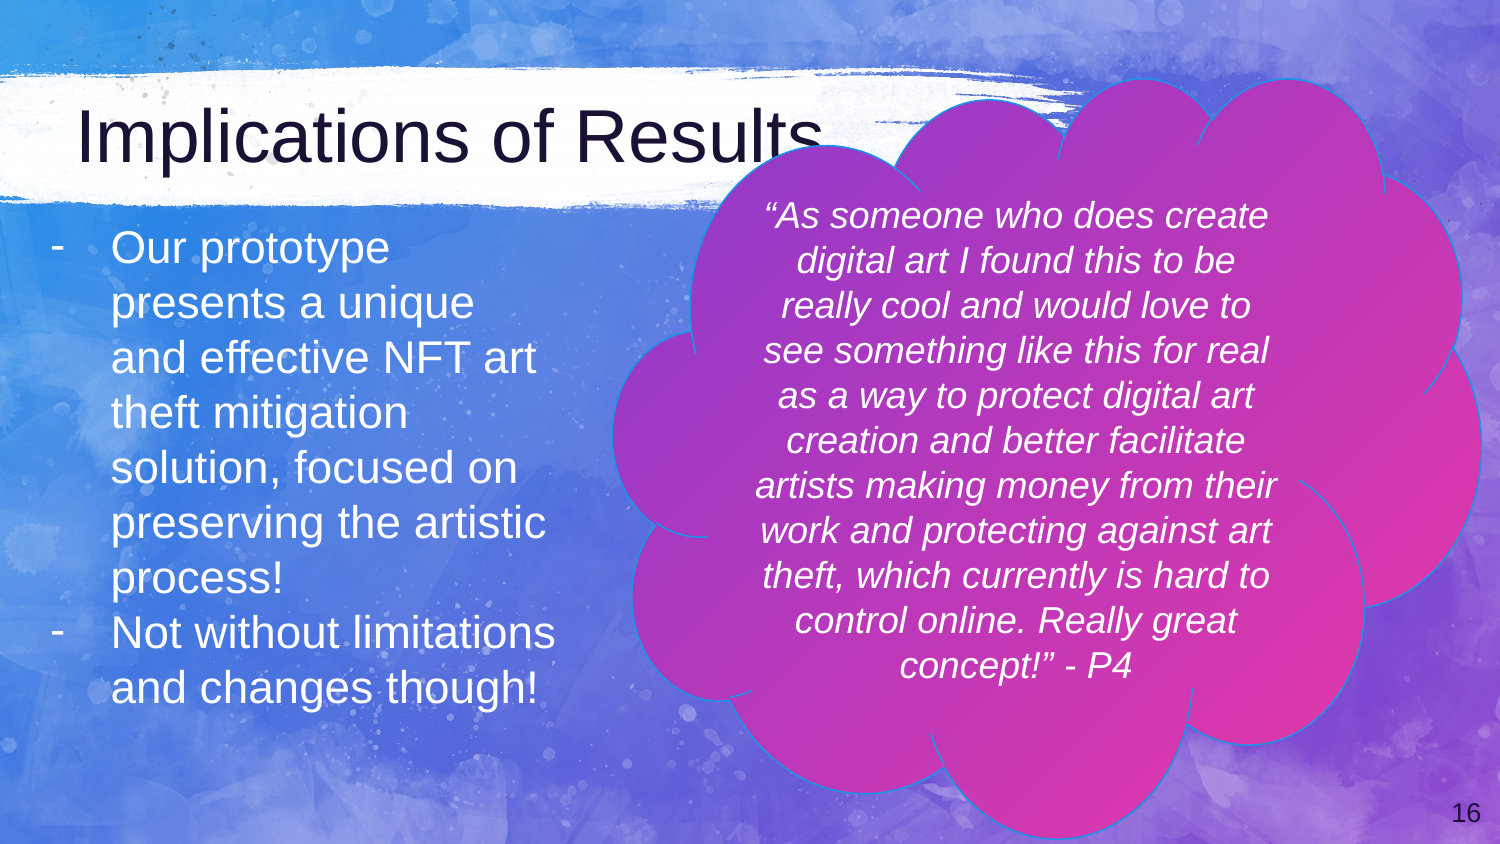

# Implications of Results
“As someone who does create digital art I found this to be really cool and would love to see something like this for real as a way to protect digital art creation and better facilitate artists making money from their work and protecting against art theft, which currently is hard to control online. Really great concept!” - P4
Our prototype presents a unique and effective NFT art theft mitigation solution, focused on preserving the artistic process!
Not without limitations and changes though!
16